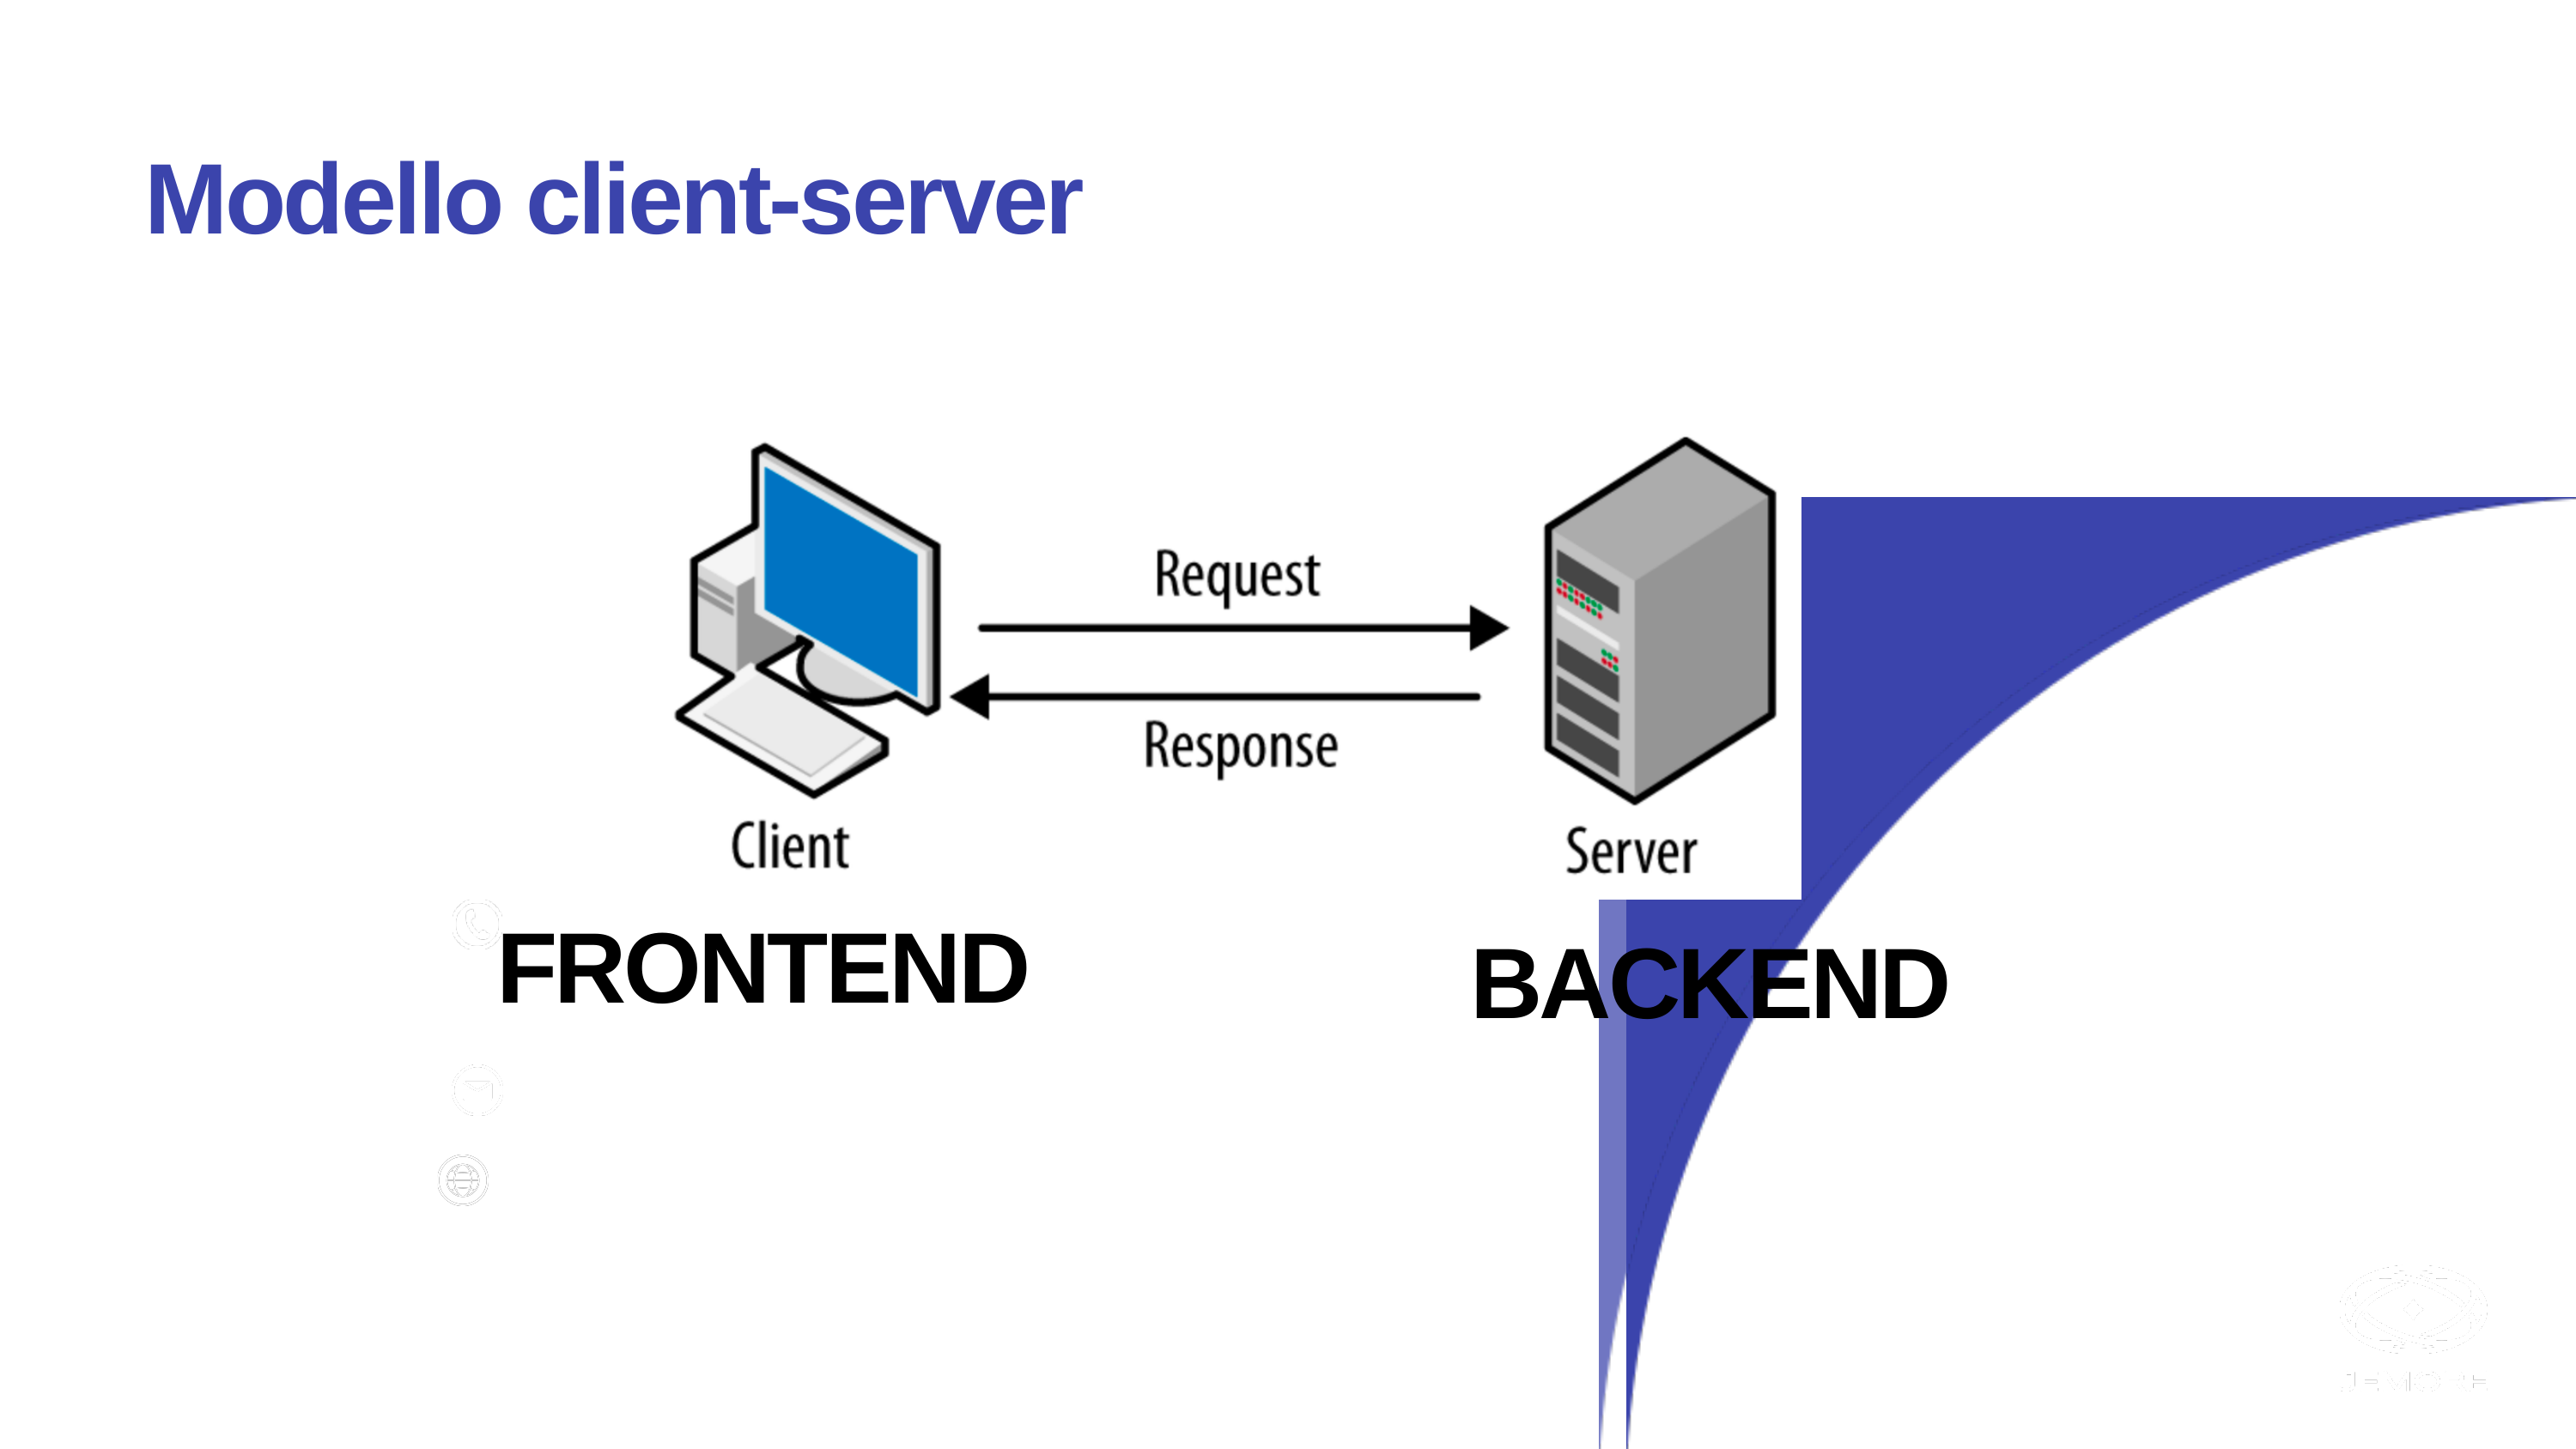

Modello client-server

Telefono

FRONTEND
BACKEND
123-456-7890
Email